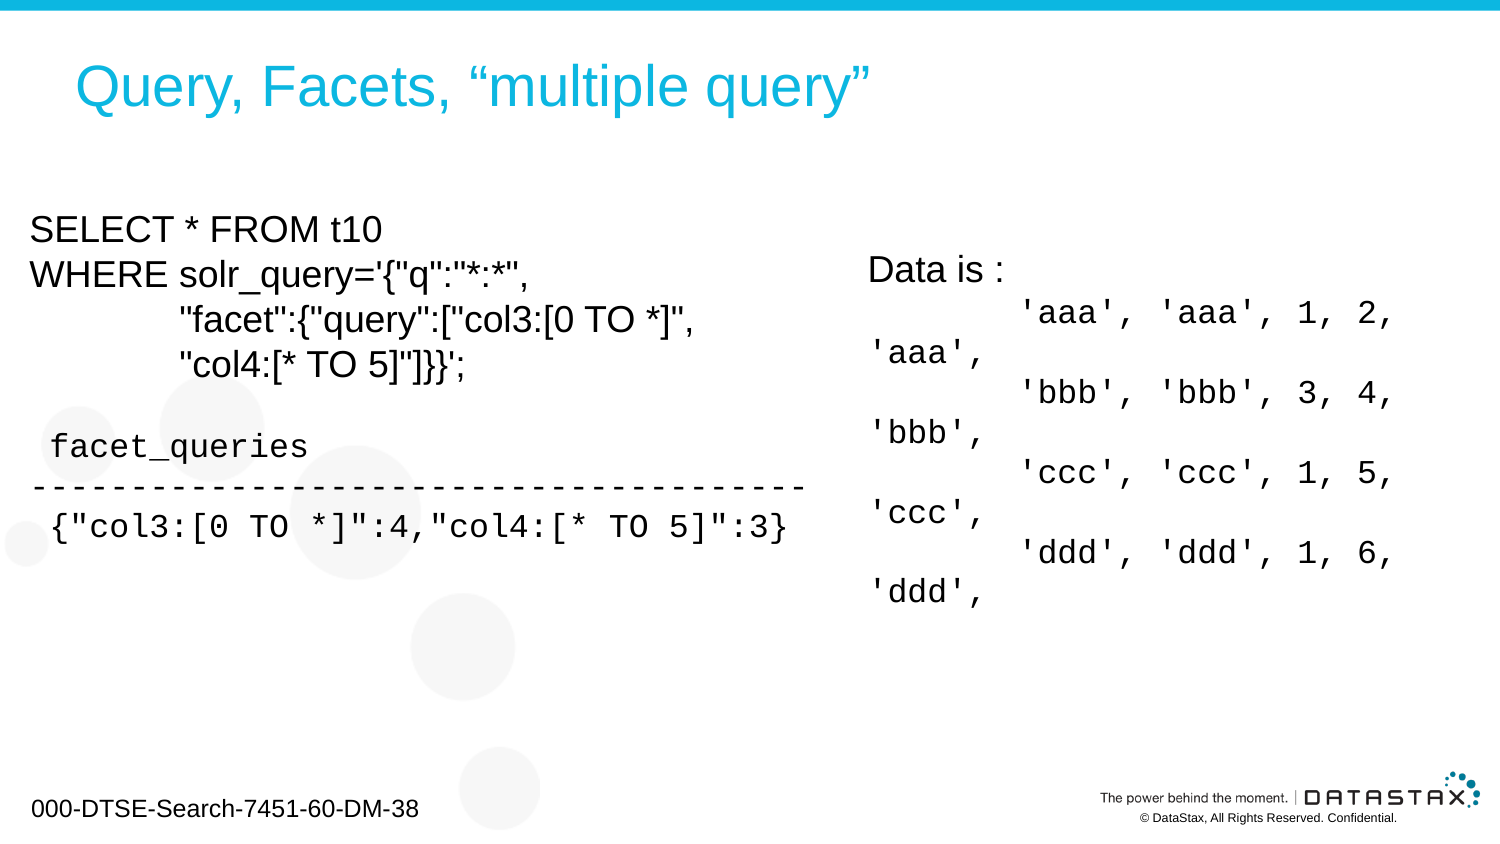

# Query, Facets, “multiple query”
SELECT * FROM t10
WHERE solr_query='{"q":"*:*",
	"facet":{"query":["col3:[0 TO *]",
	"col4:[* TO 5]"]}}';

 facet_queries
---------------------------------------
 {"col3:[0 TO *]":4,"col4:[* TO 5]":3}
Data is :
	'aaa', 'aaa', 1, 2, 'aaa',
	'bbb', 'bbb', 3, 4, 'bbb',
	'ccc', 'ccc', 1, 5, 'ccc',
	'ddd', 'ddd', 1, 6, 'ddd',
000-DTSE-Search-7451-60-DM-38
© DataStax, All Rights Reserved. Confidential.